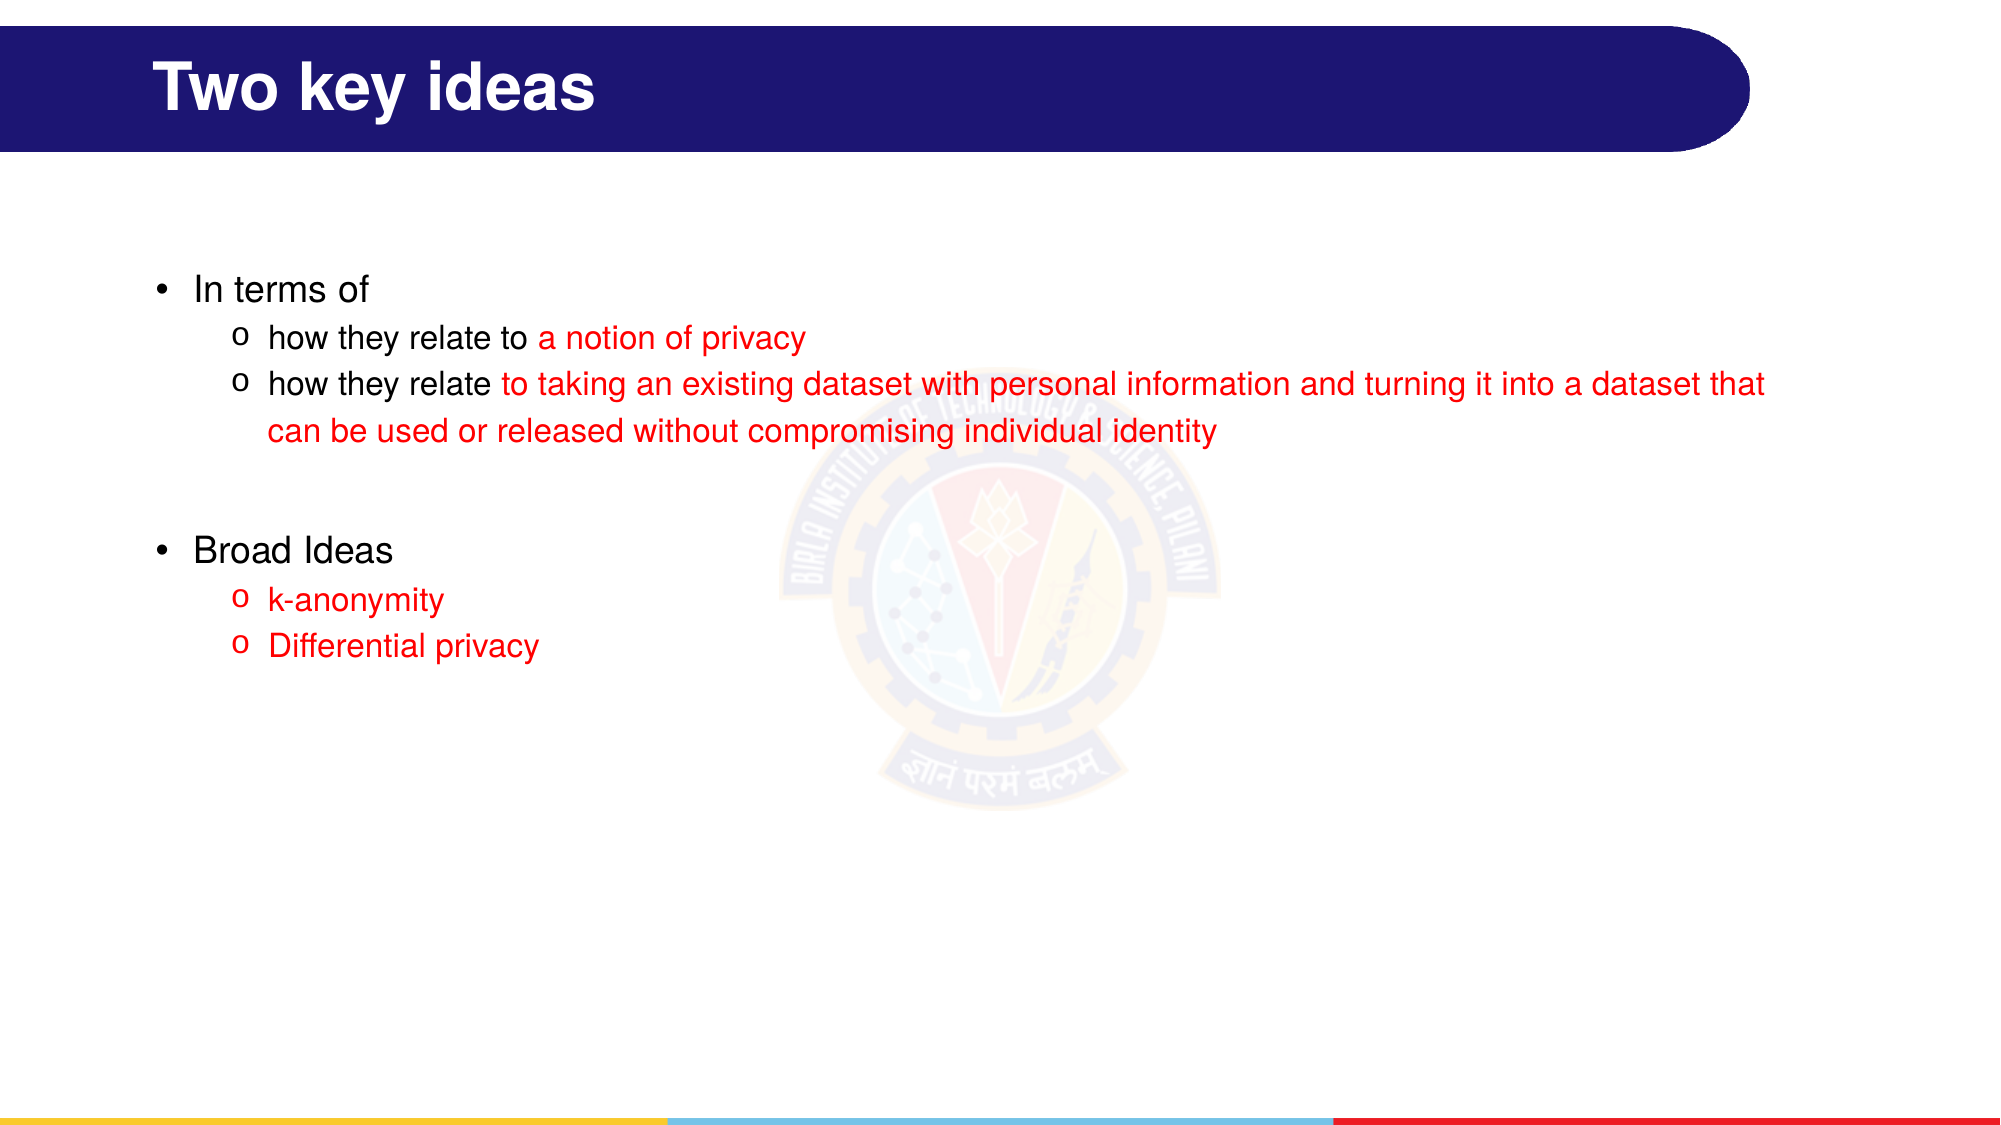

# Two key ideas

In terms of
how they relate to a notion of privacy
how they relate to taking an existing dataset with personal information and turning it into a dataset that
    can be used or released without compromising individual identity

Broad Ideas
k-anonymity
Differential privacy